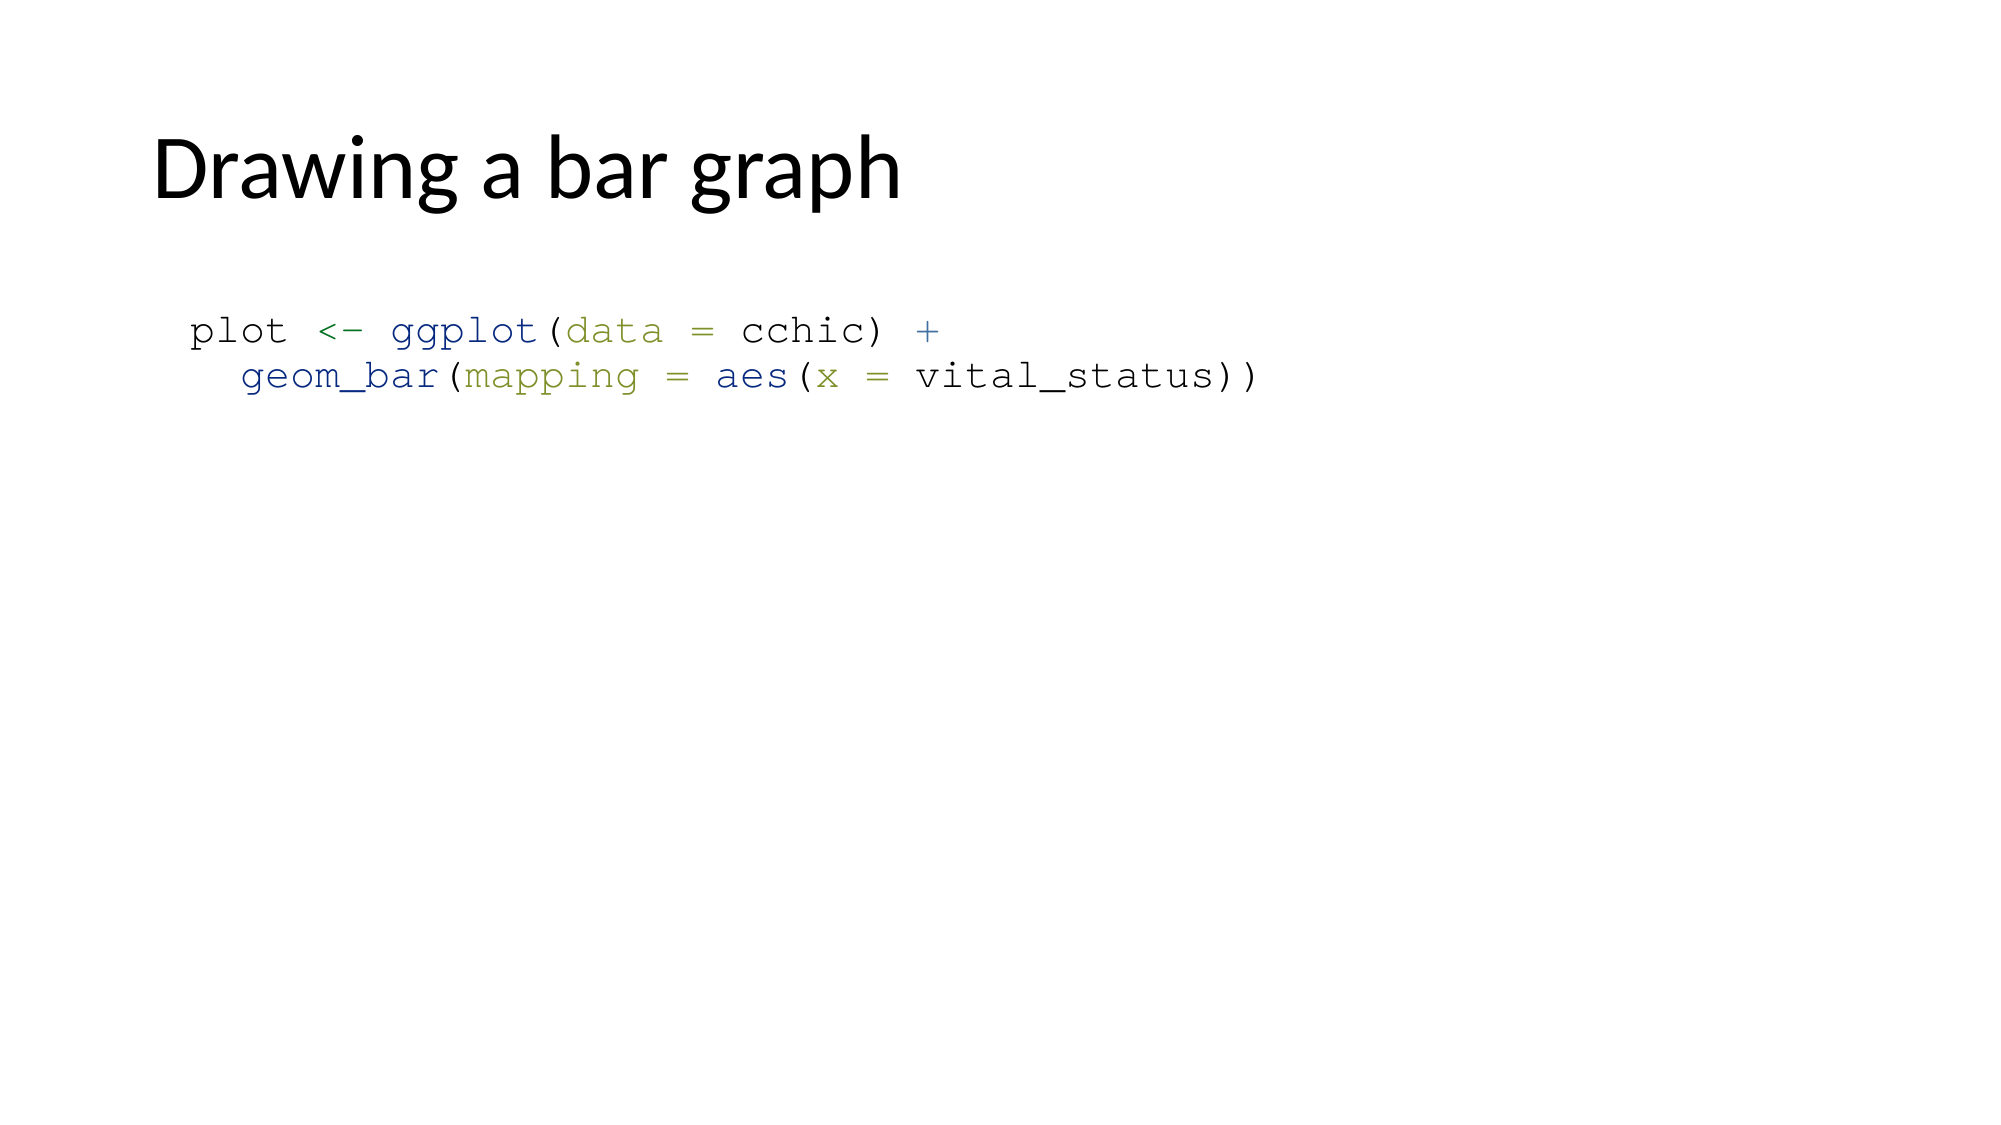

# Drawing a bar graph
plot <- ggplot(data = cchic) +
  geom_bar(mapping = aes(x = vital_status))